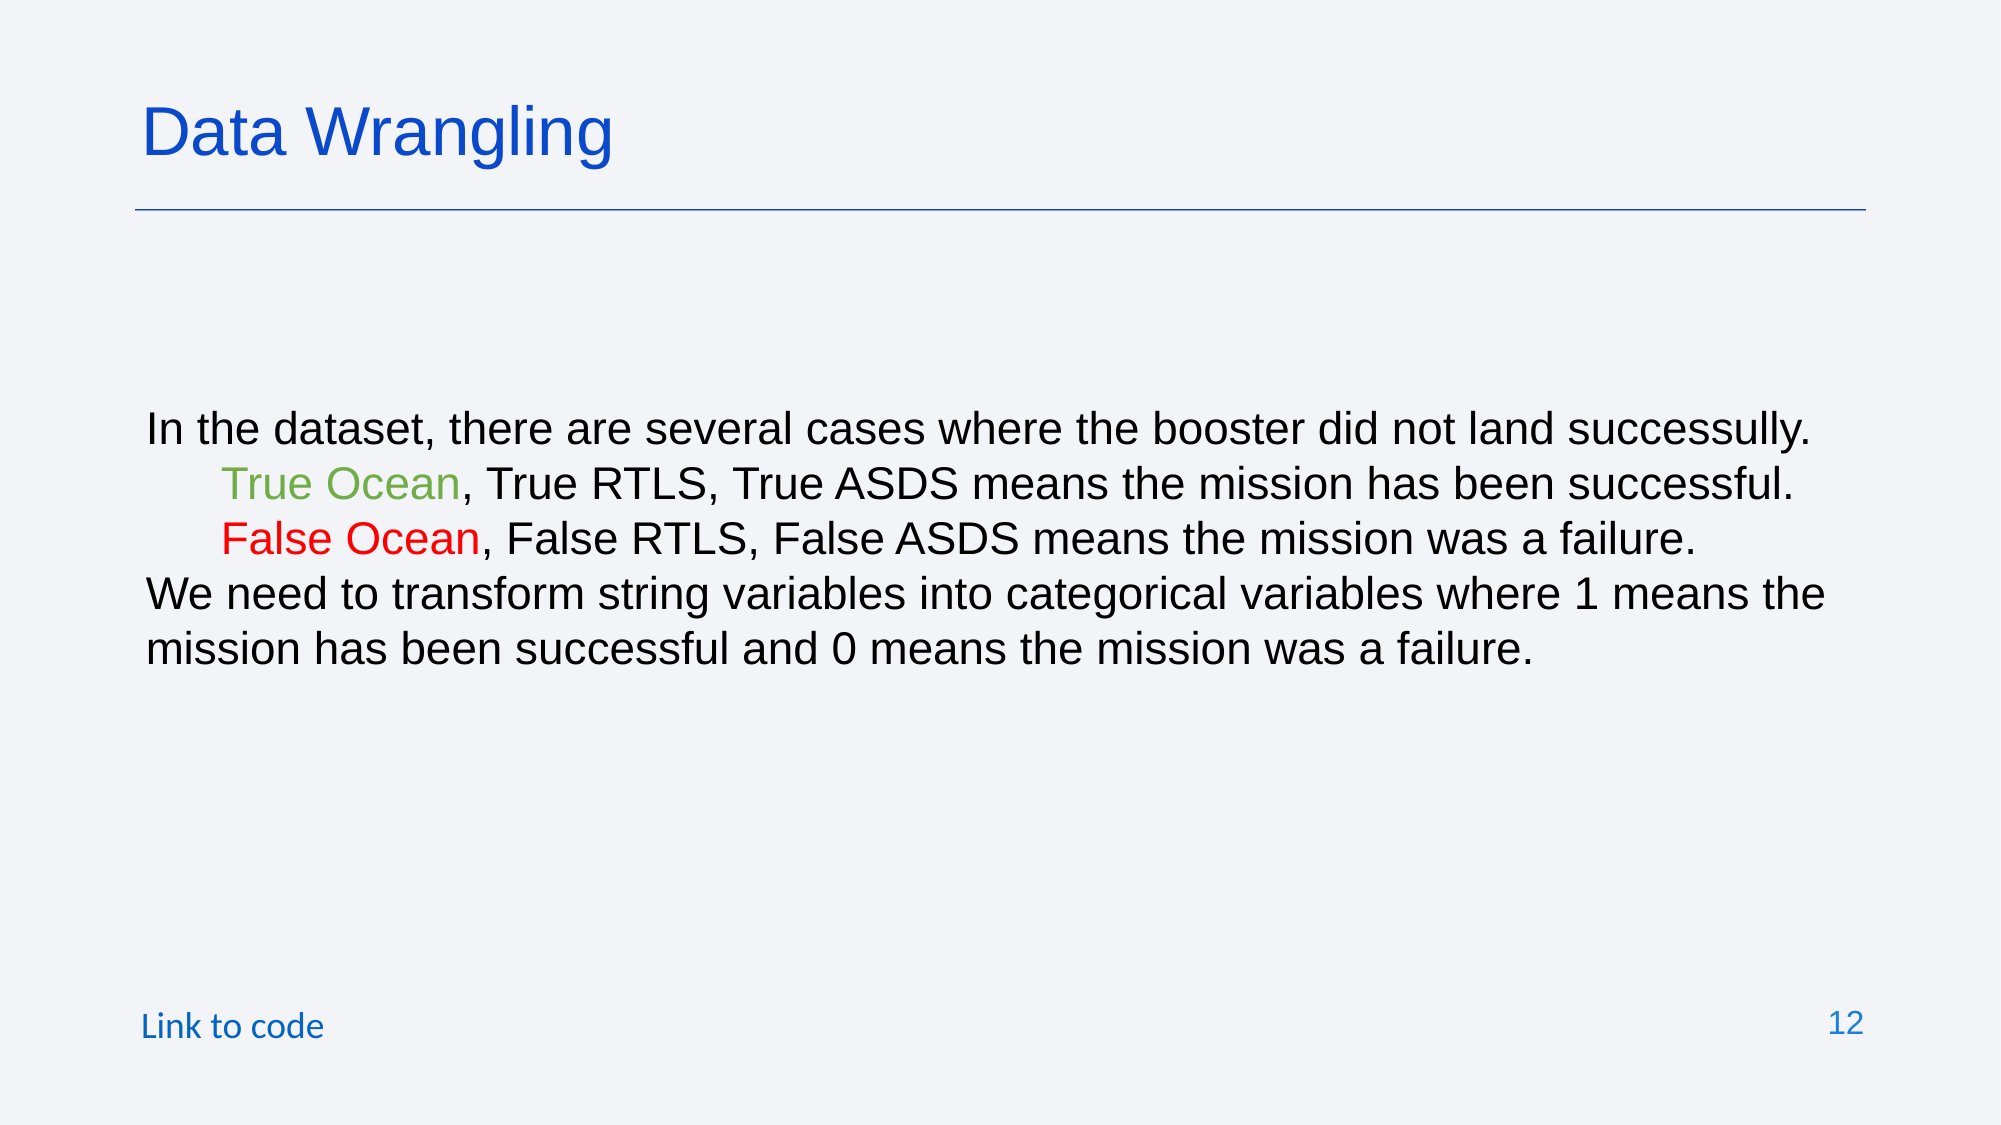

Data Wrangling
In the dataset, there are several cases where the booster did not land successully.
True Ocean, True RTLS, True ASDS means the mission has been successful.
False Ocean, False RTLS, False ASDS means the mission was a failure.
We need to transform string variables into categorical variables where 1 means the mission has been successful and 0 means the mission was a failure.

Link to code
12